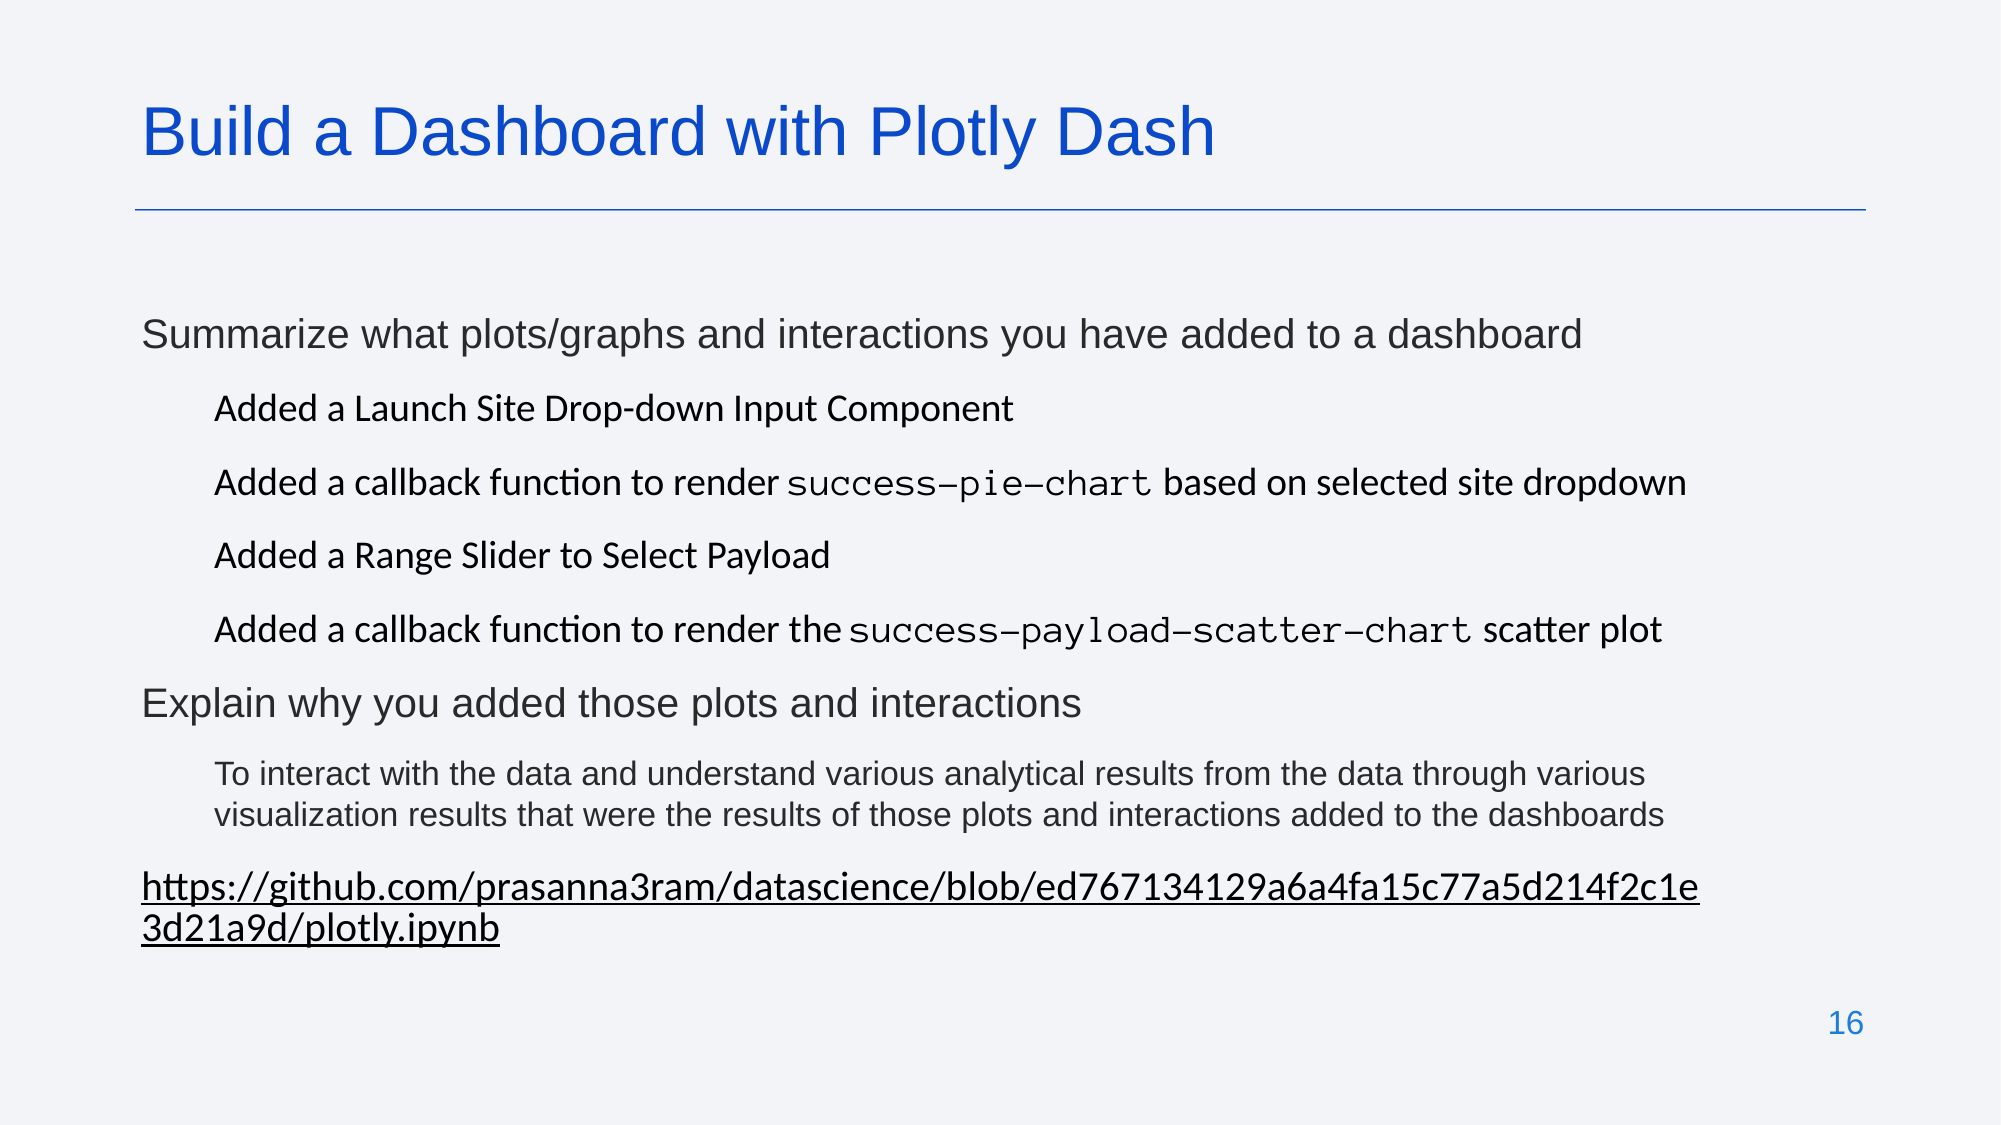

Build a Dashboard with Plotly Dash
Summarize what plots/graphs and interactions you have added to a dashboard
Added a Launch Site Drop-down Input Component
Added a callback function to render success-pie-chart based on selected site dropdown
Added a Range Slider to Select Payload
Added a callback function to render the success-payload-scatter-chart scatter plot
Explain why you added those plots and interactions
To interact with the data and understand various analytical results from the data through various visualization results that were the results of those plots and interactions added to the dashboards
https://github.com/prasanna3ram/datascience/blob/ed767134129a6a4fa15c77a5d214f2c1e3d21a9d/plotly.ipynb

16